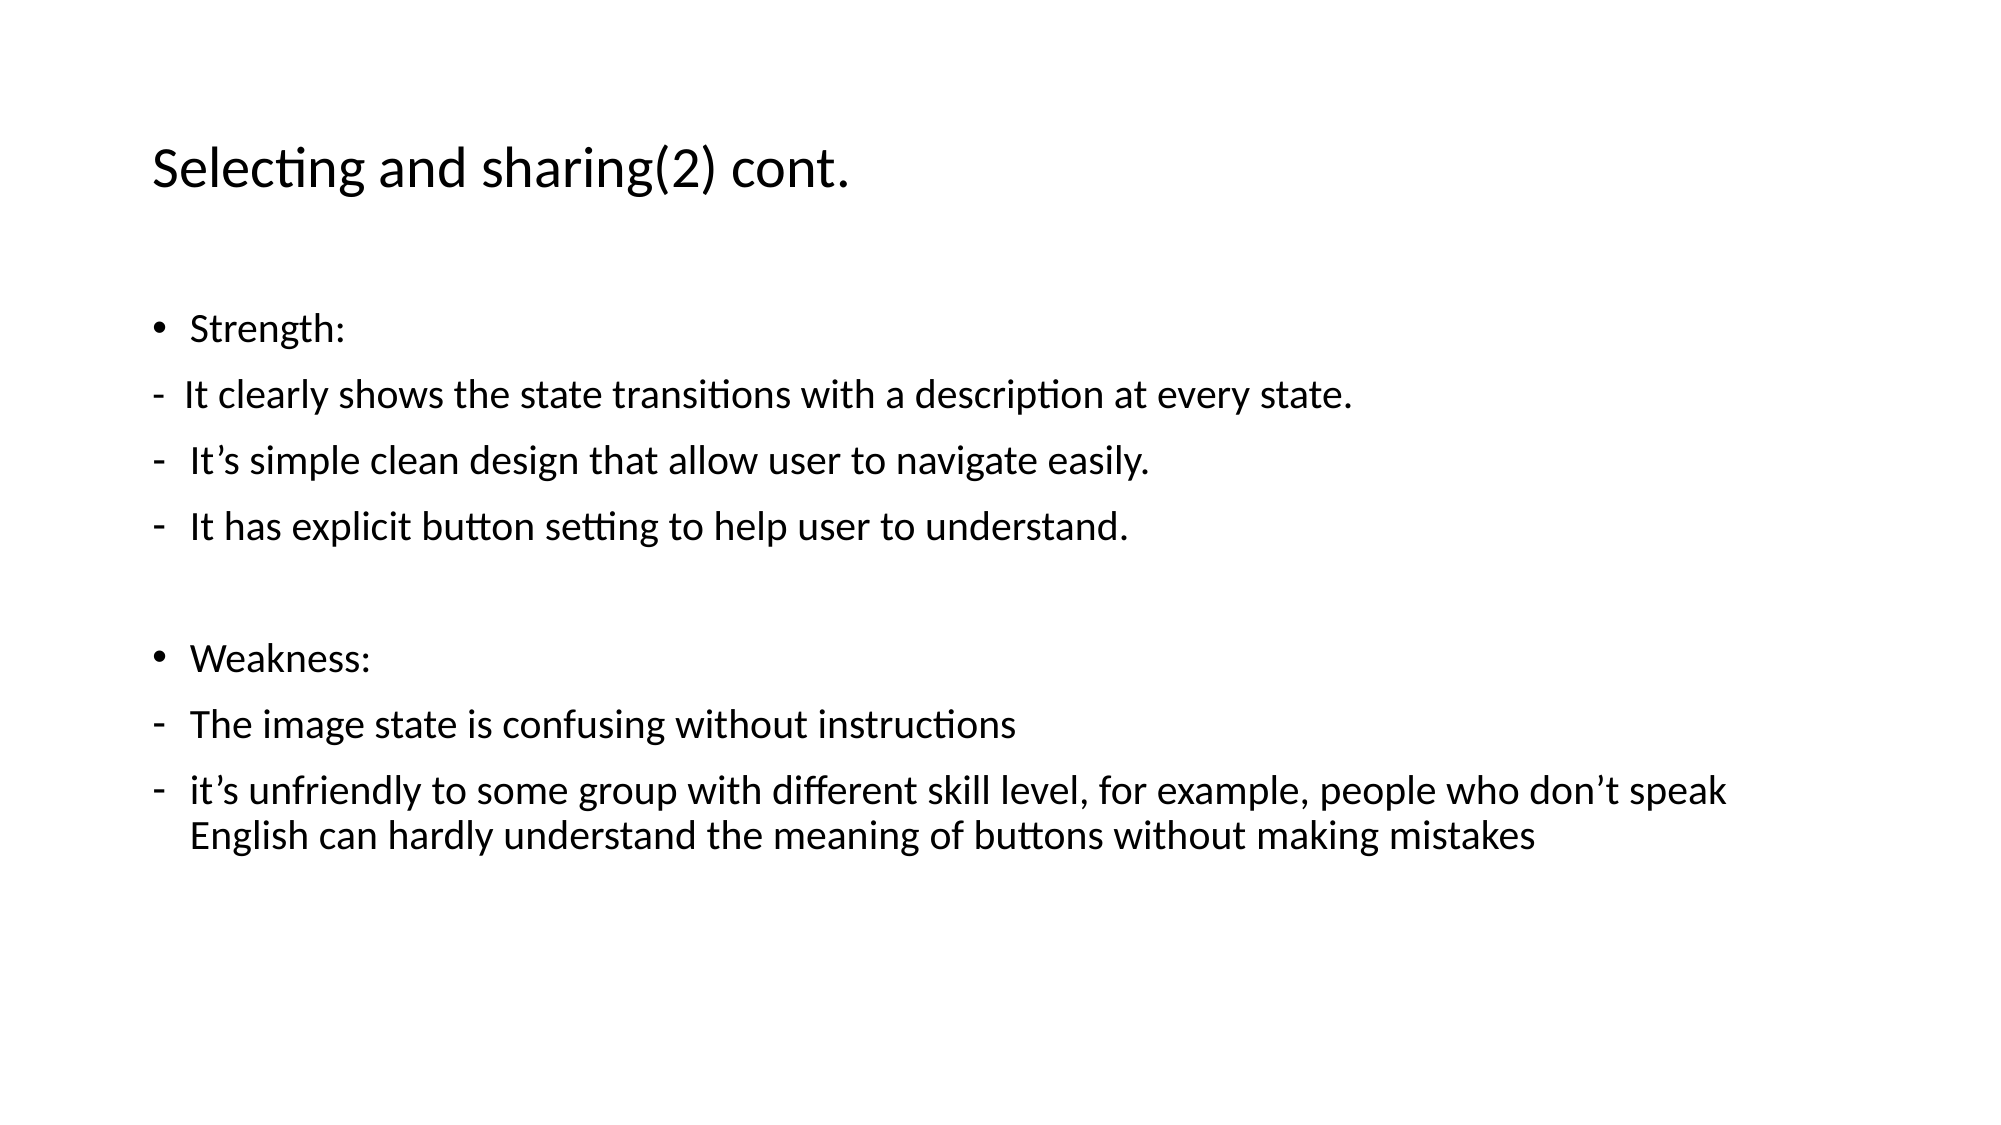

# Selecting and sharing(2) cont.
Strength:
-  It clearly shows the state transitions with a description at every state.
It’s simple clean design that allow user to navigate easily.
It has explicit button setting to help user to understand.

Weakness:
The image state is confusing without instructions
it’s unfriendly to some group with different skill level, for example, people who don’t speak English can hardly understand the meaning of buttons without making mistakes